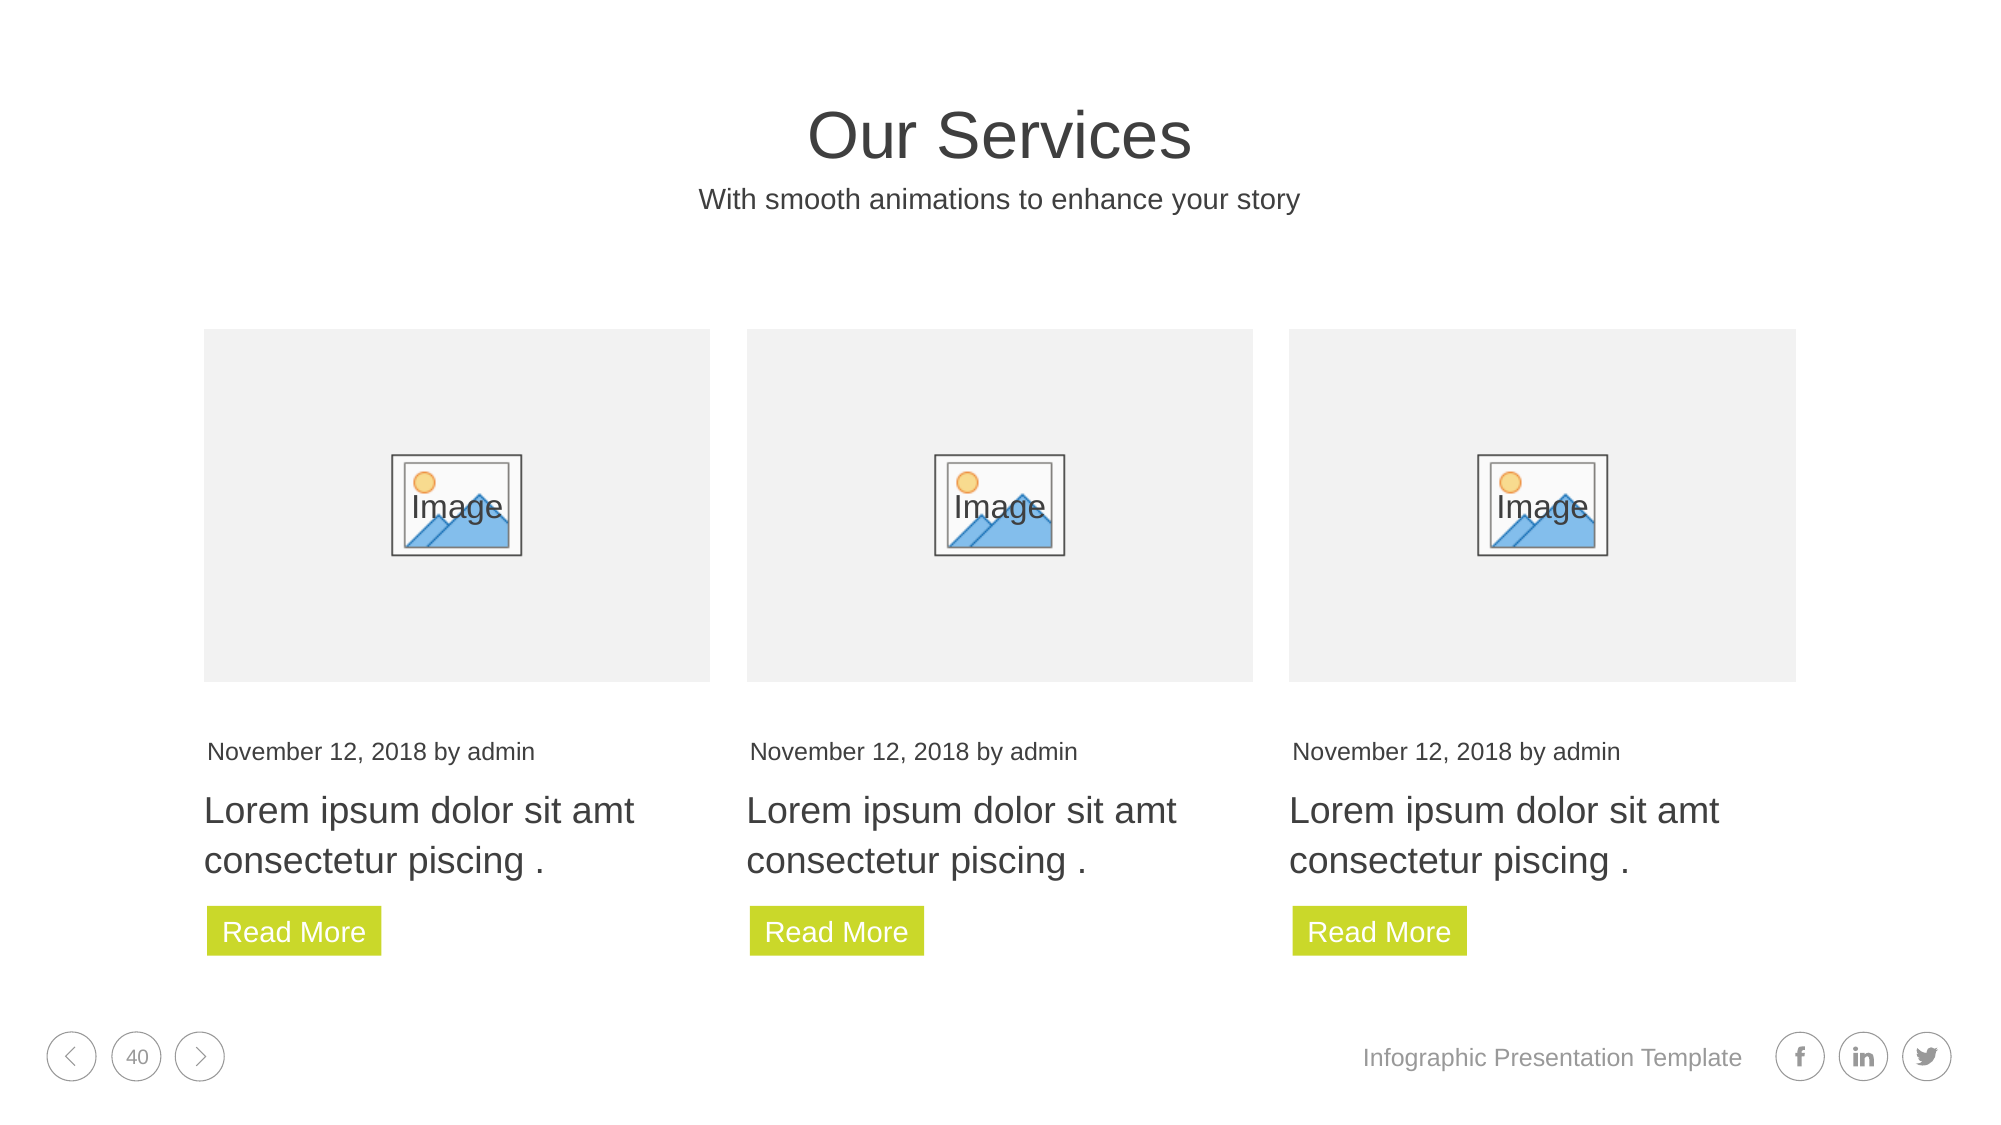

Our Services
With smooth animations to enhance your story

November 12, 2018 by admin
Lorem ipsum dolor sit amt consectetur piscing .
Read More
November 12, 2018 by admin
Lorem ipsum dolor sit amt consectetur piscing .
Read More
November 12, 2018 by admin
Lorem ipsum dolor sit amt consectetur piscing .
Read More
40